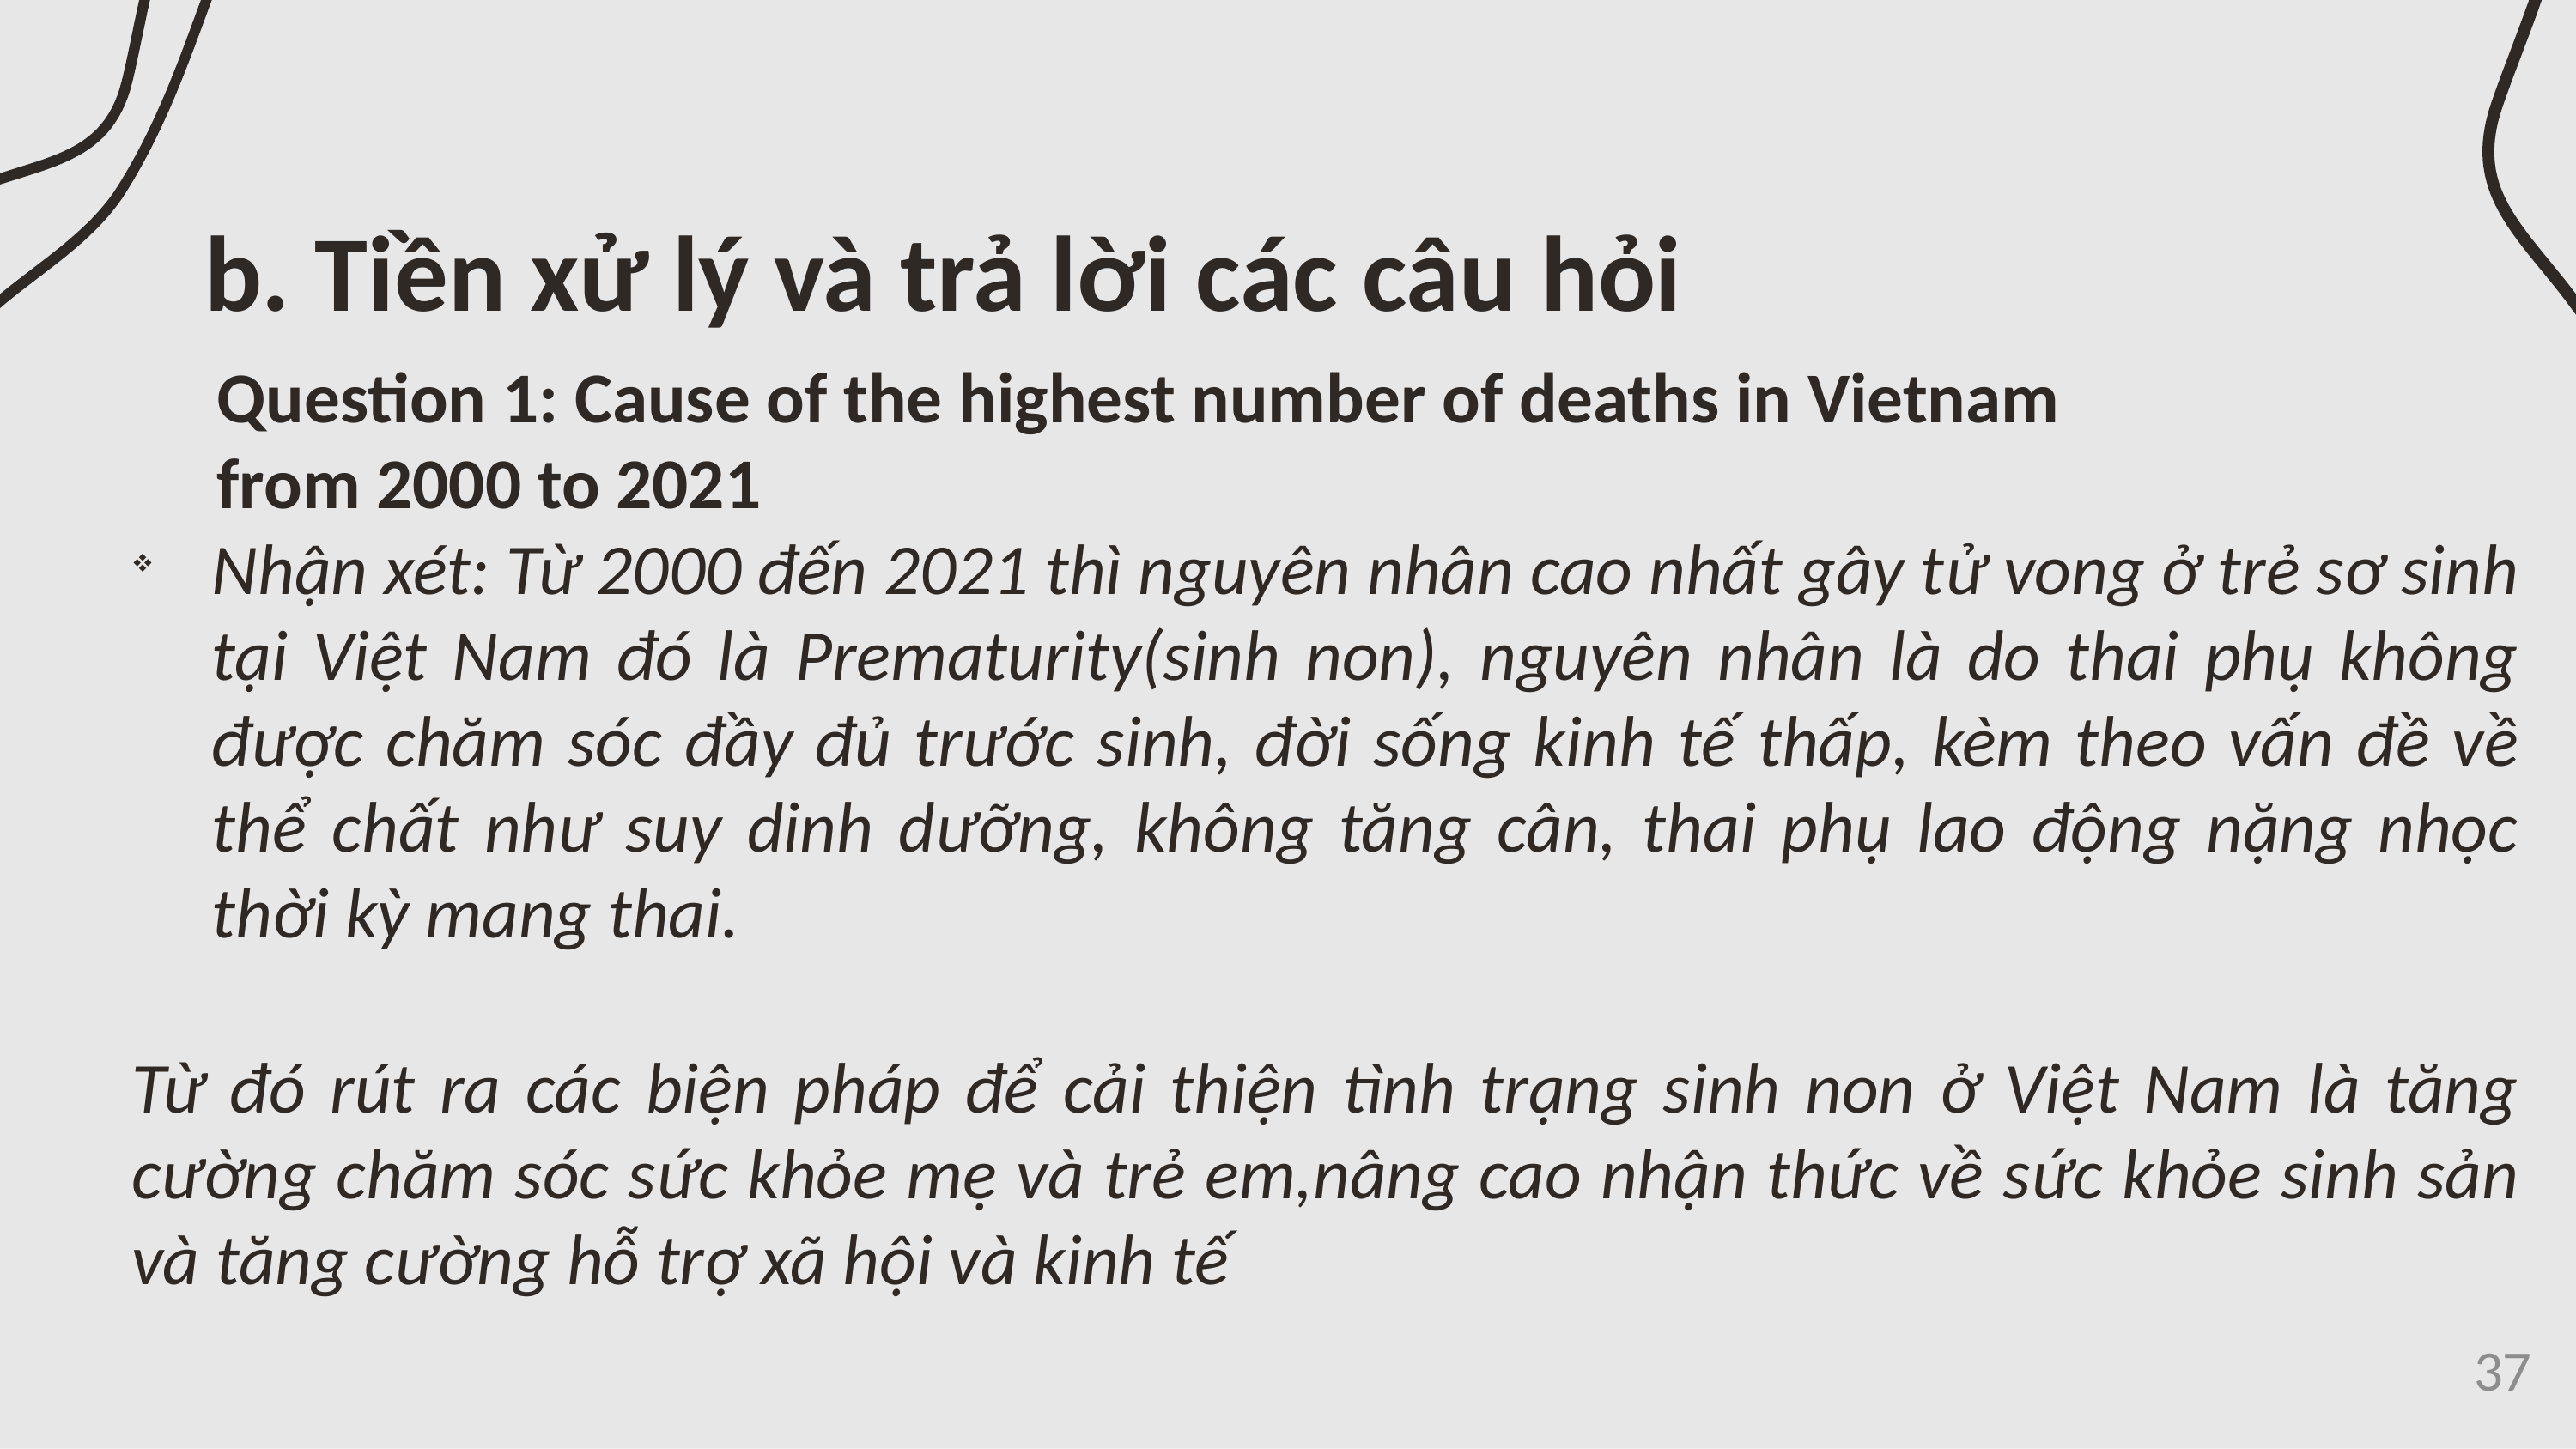

# b. Tiền xử lý và trả lời các câu hỏi
Question 1: Cause of the highest number of deaths in Vietnam from 2000 to 2021
Nhận xét: Từ 2000 đến 2021 thì nguyên nhân cao nhất gây tử vong ở trẻ sơ sinh tại Việt Nam đó là Prematurity(sinh non), nguyên nhân là do thai phụ không được chăm sóc đầy đủ trước sinh, đời sống kinh tế thấp, kèm theo vấn đề về thể chất như suy dinh dưỡng, không tăng cân, thai phụ lao động nặng nhọc thời kỳ mang thai.

Từ đó rút ra các biện pháp để cải thiện tình trạng sinh non ở Việt Nam là tăng cường chăm sóc sức khỏe mẹ và trẻ em,nâng cao nhận thức về sức khỏe sinh sản và tăng cường hỗ trợ xã hội và kinh tế
37